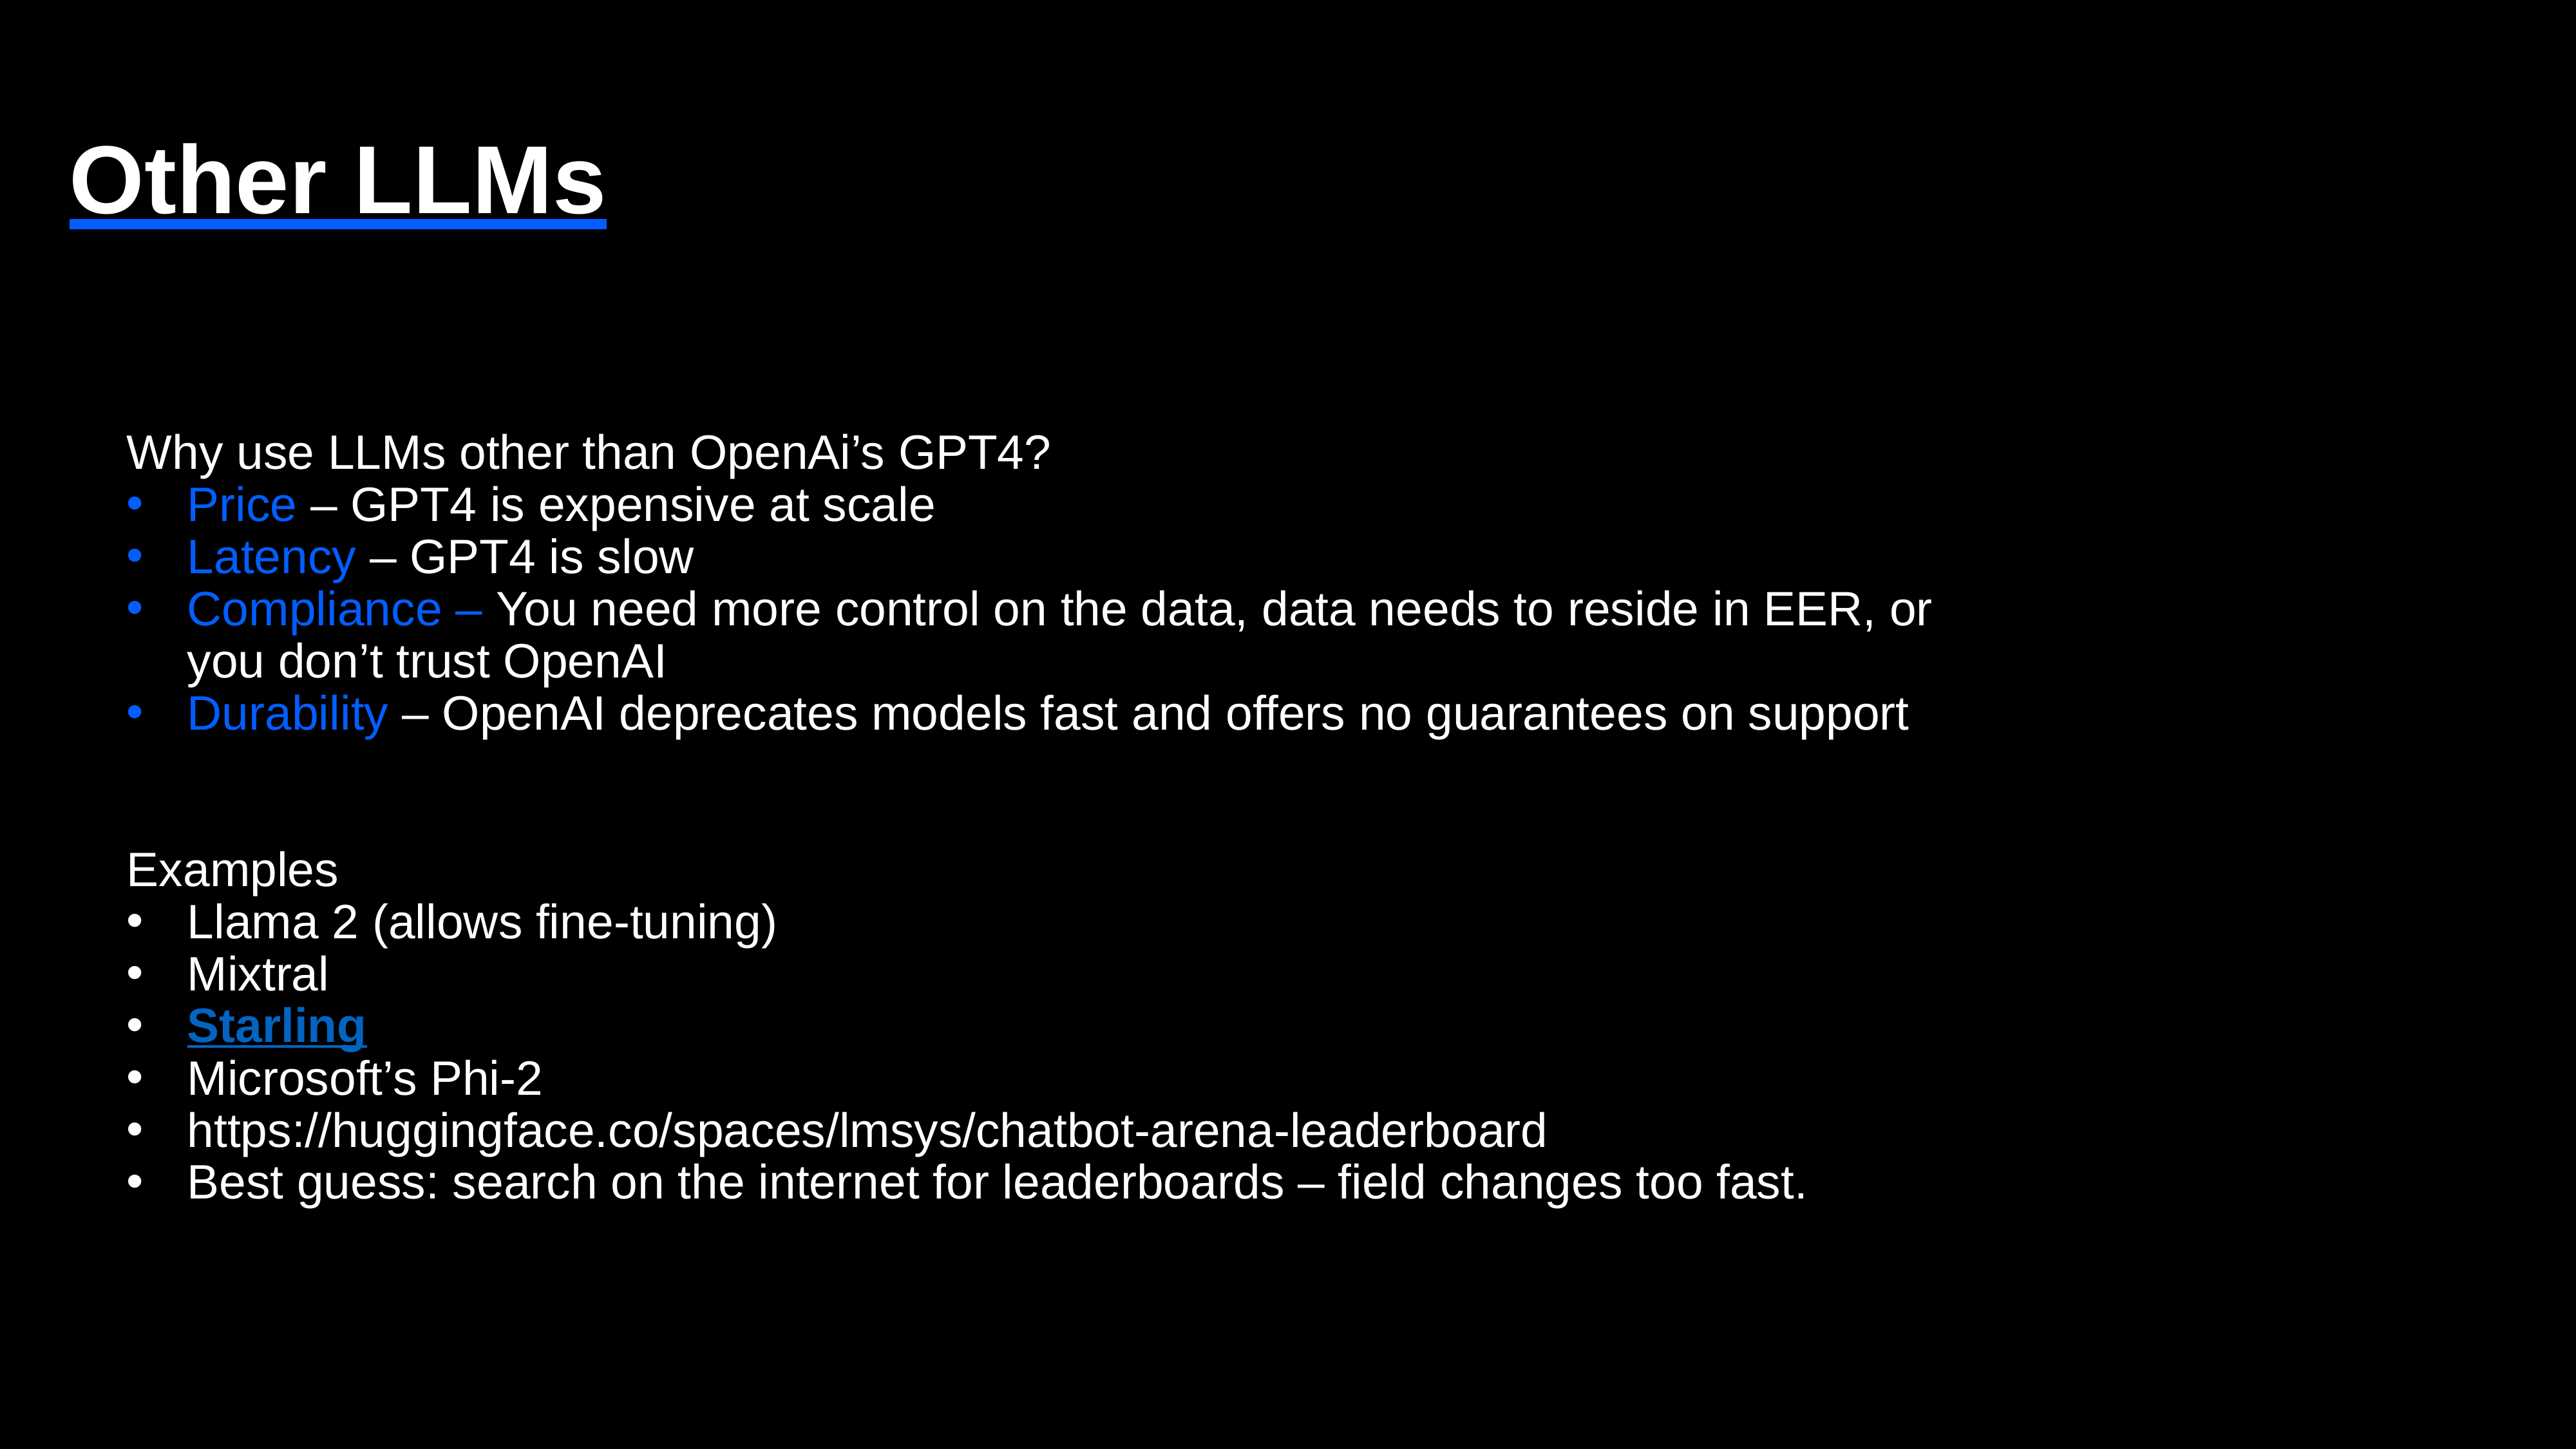

# Other LLMs

Why use LLMs other than OpenAi’s GPT4?
Price – GPT4 is expensive at scale
Latency – GPT4 is slow
Compliance – You need more control on the data, data needs to reside in EER, or you don’t trust OpenAI
Durability – OpenAI deprecates models fast and offers no guarantees on support

Examples
Llama 2 (allows fine-tuning)
Mixtral
Starling
Microsoft’s Phi-2
https://huggingface.co/spaces/lmsys/chatbot-arena-leaderboard
Best guess: search on the internet for leaderboards – field changes too fast.